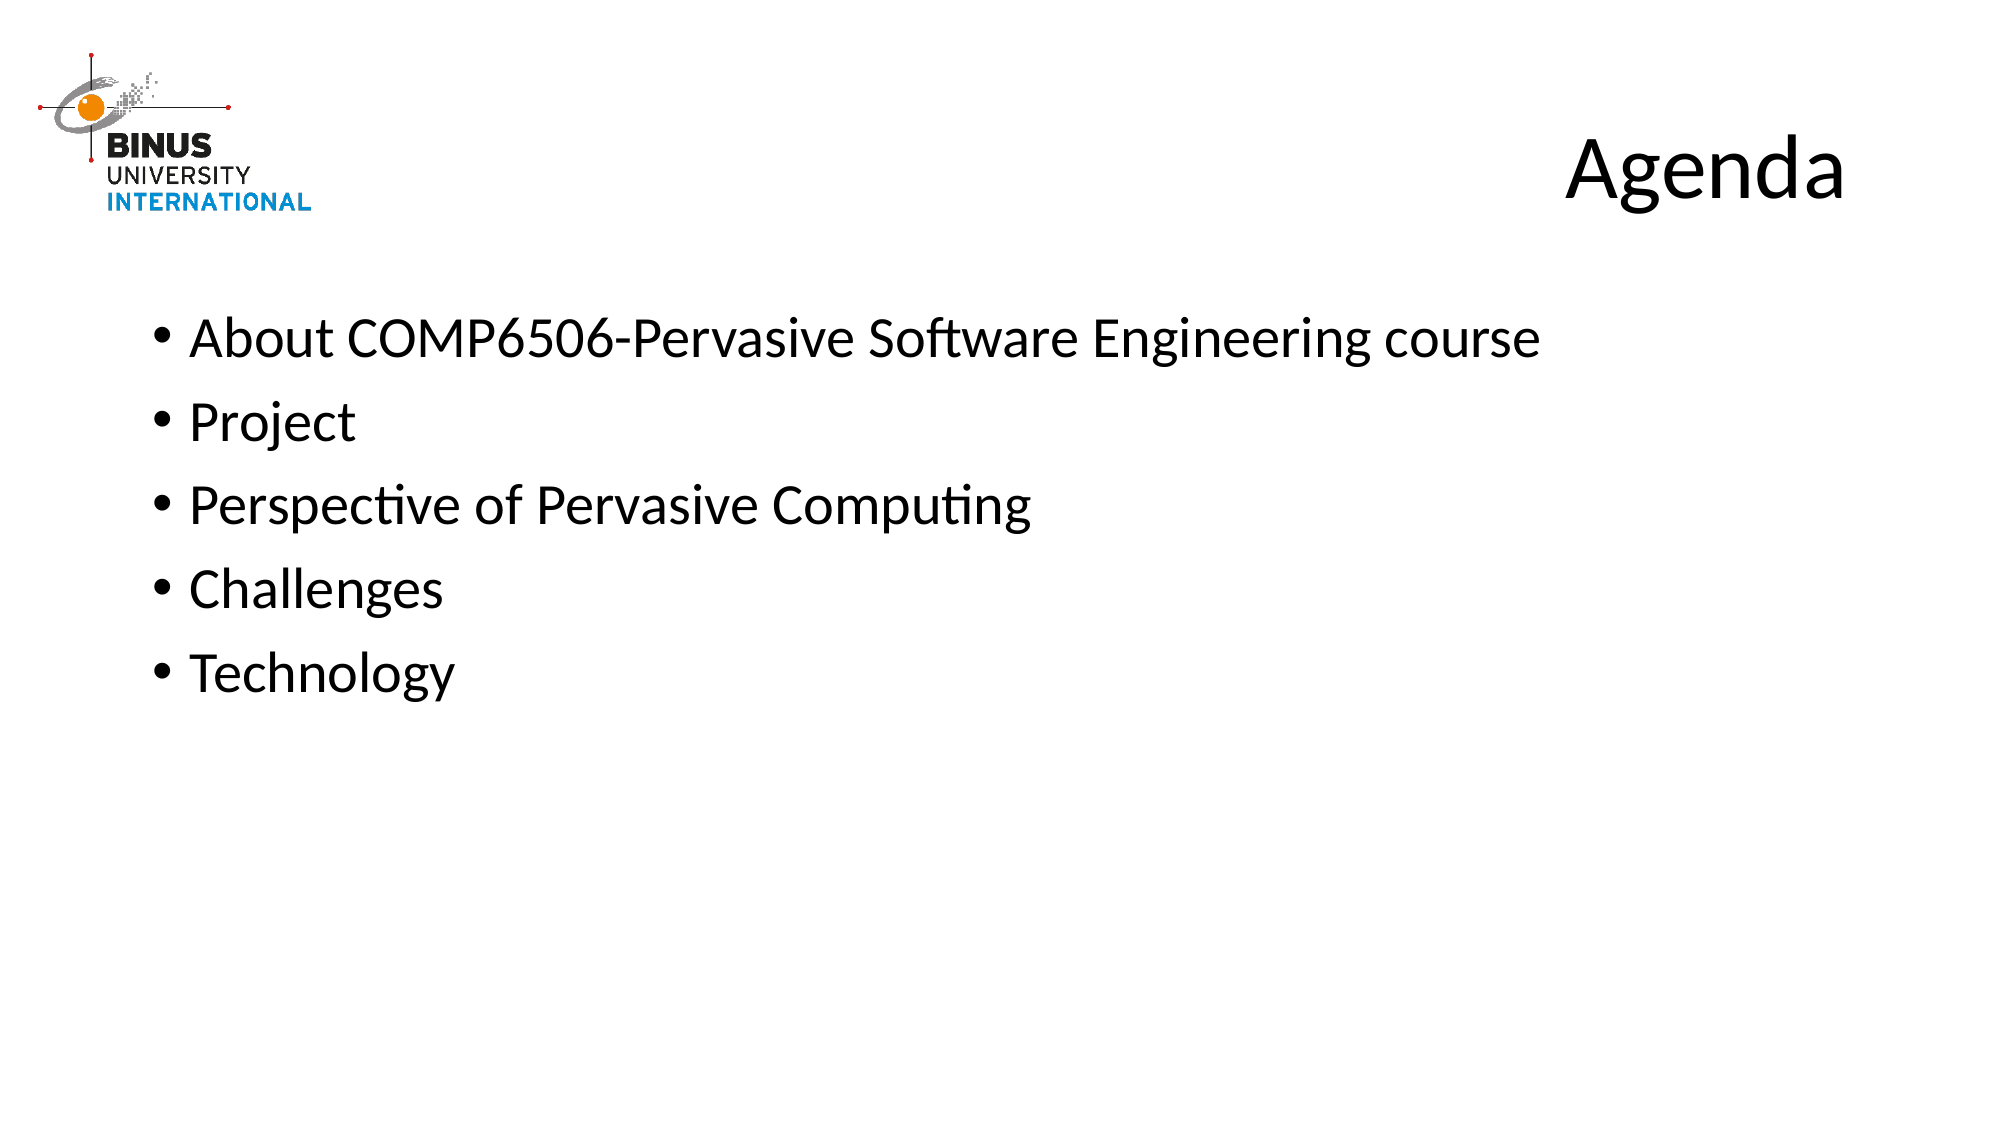

# Agenda
About COMP6506-Pervasive Software Engineering course
Project
Perspective of Pervasive Computing
Challenges
Technology